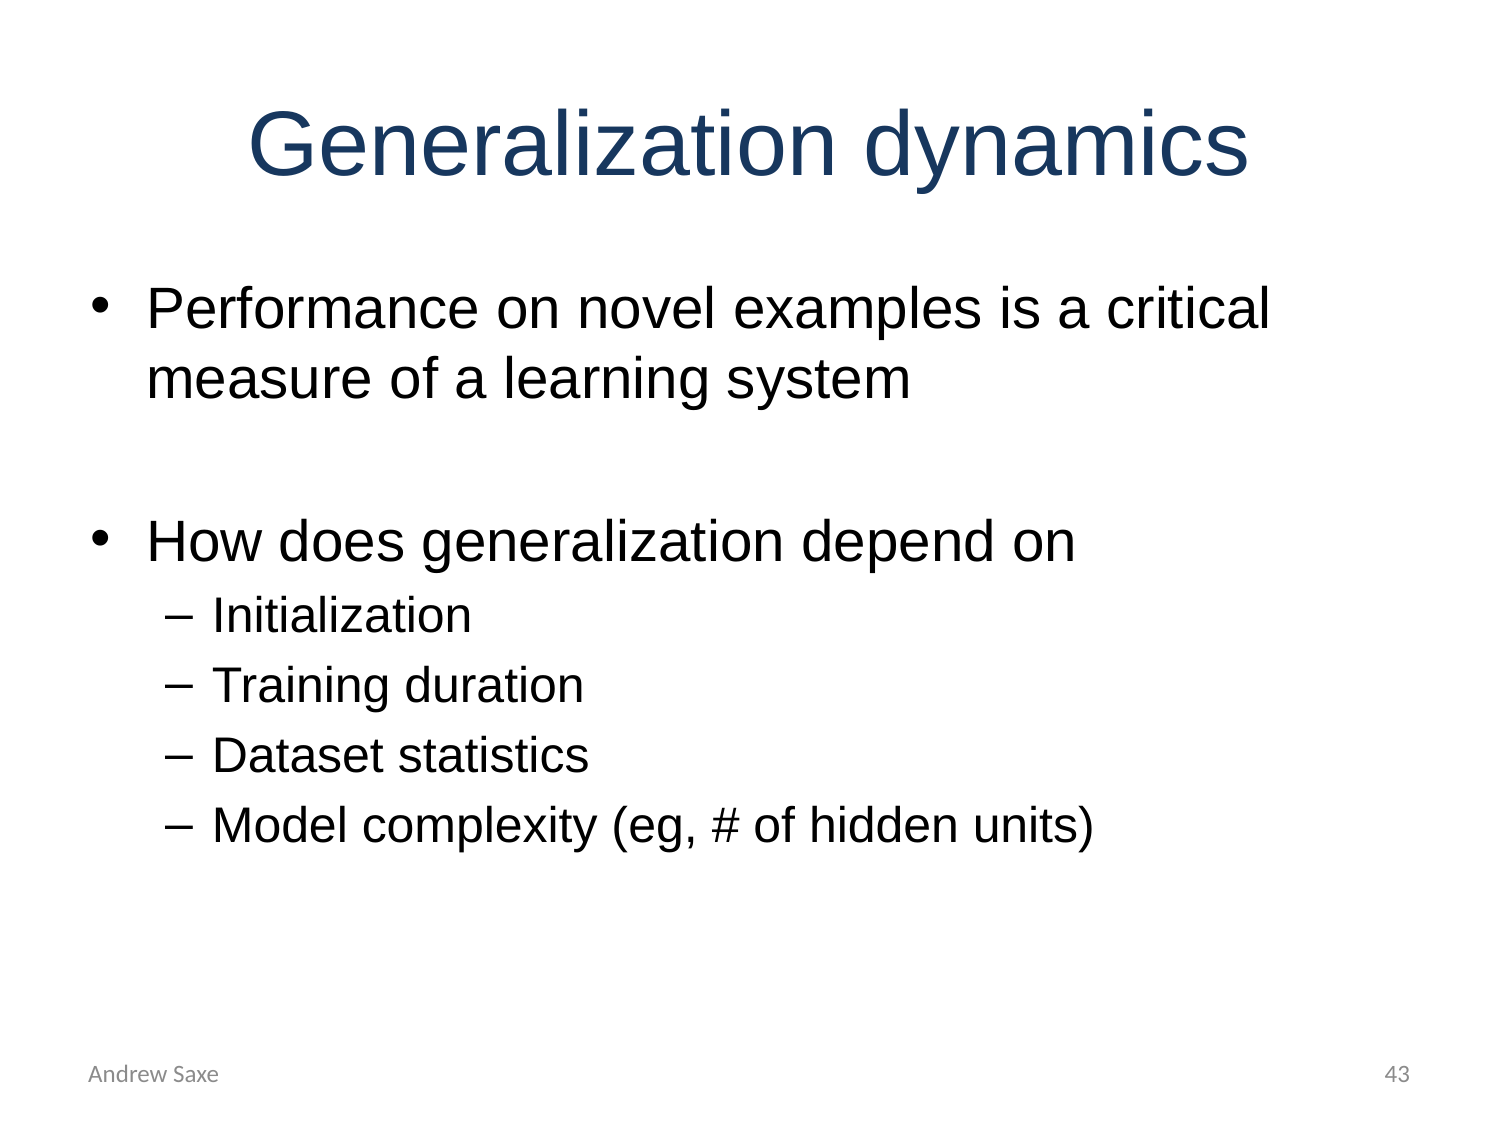

# Generalization dynamics
Performance on novel examples is a critical measure of a learning system

How does generalization depend on
Initialization
Training duration
Dataset statistics
Model complexity (eg, # of hidden units)

Andrew Saxe
43